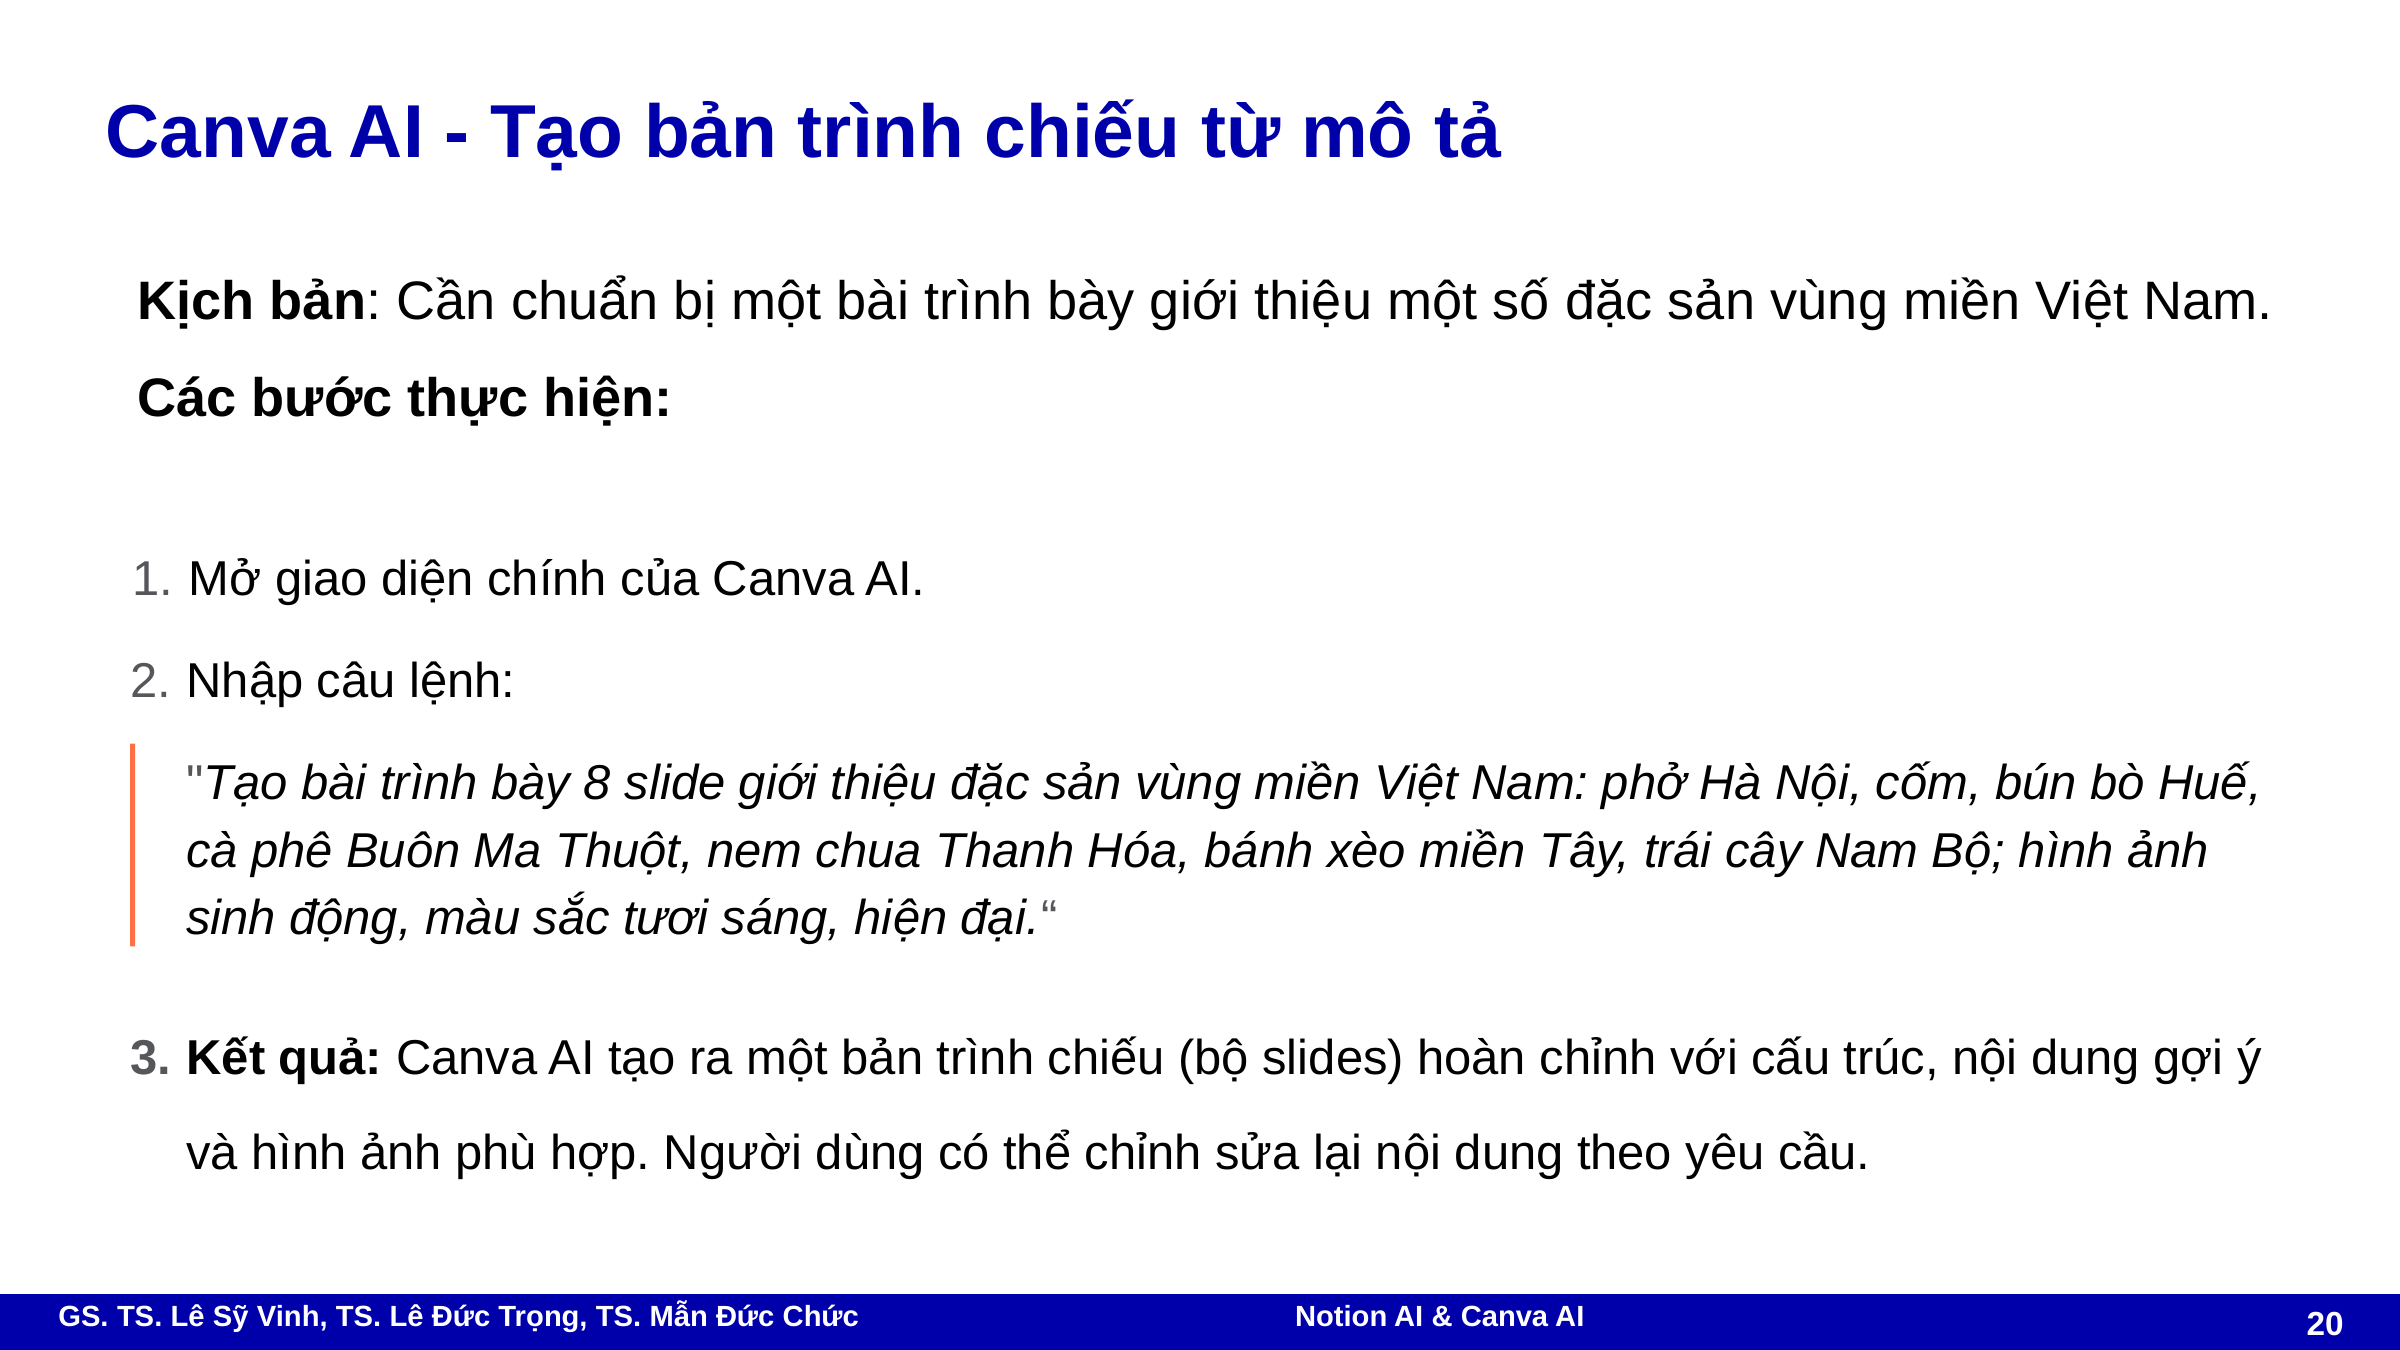

# Canva AI - Tạo bản trình chiếu từ mô tả
Kịch bản: Cần chuẩn bị một bài trình bày giới thiệu một số đặc sản vùng miền Việt Nam.
Các bước thực hiện:
Mở giao diện chính của Canva AI.
Nhập câu lệnh:
"Tạo bài trình bày 8 slide giới thiệu đặc sản vùng miền Việt Nam: phở Hà Nội, cốm, bún bò Huế, cà phê Buôn Ma Thuột, nem chua Thanh Hóa, bánh xèo miền Tây, trái cây Nam Bộ; hình ảnh sinh động, màu sắc tươi sáng, hiện đại.“

Kết quả: Canva AI tạo ra một bản trình chiếu (bộ slides) hoàn chỉnh với cấu trúc, nội dung gợi ý và hình ảnh phù hợp. Người dùng có thể chỉnh sửa lại nội dung theo yêu cầu.
20
Notion AI & Canva AI
GS. TS. Lê Sỹ Vinh, TS. Lê Đức Trọng, TS. Mẫn Đức Chức